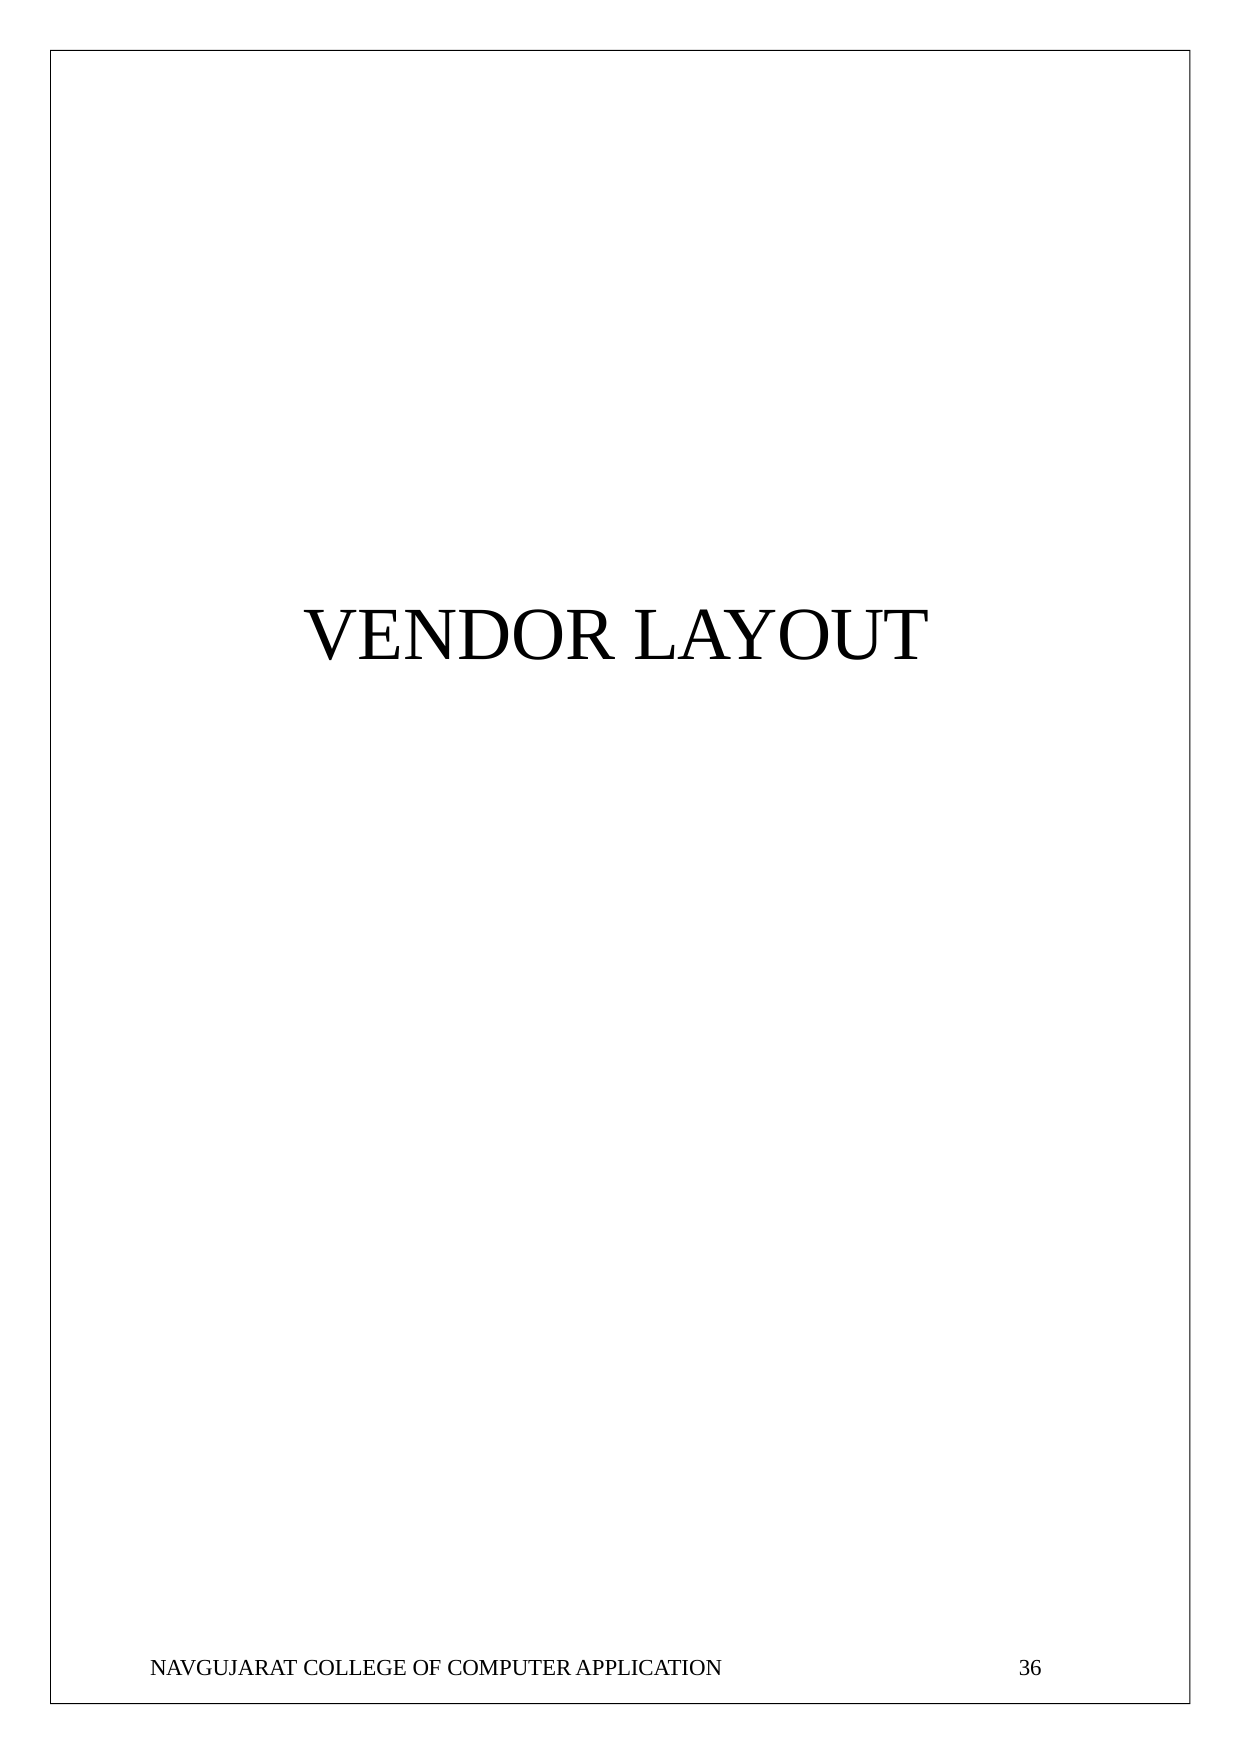

# VENDOR LAYOUT
NAVGUJARAT COLLEGE OF COMPUTER APPLICATION
36